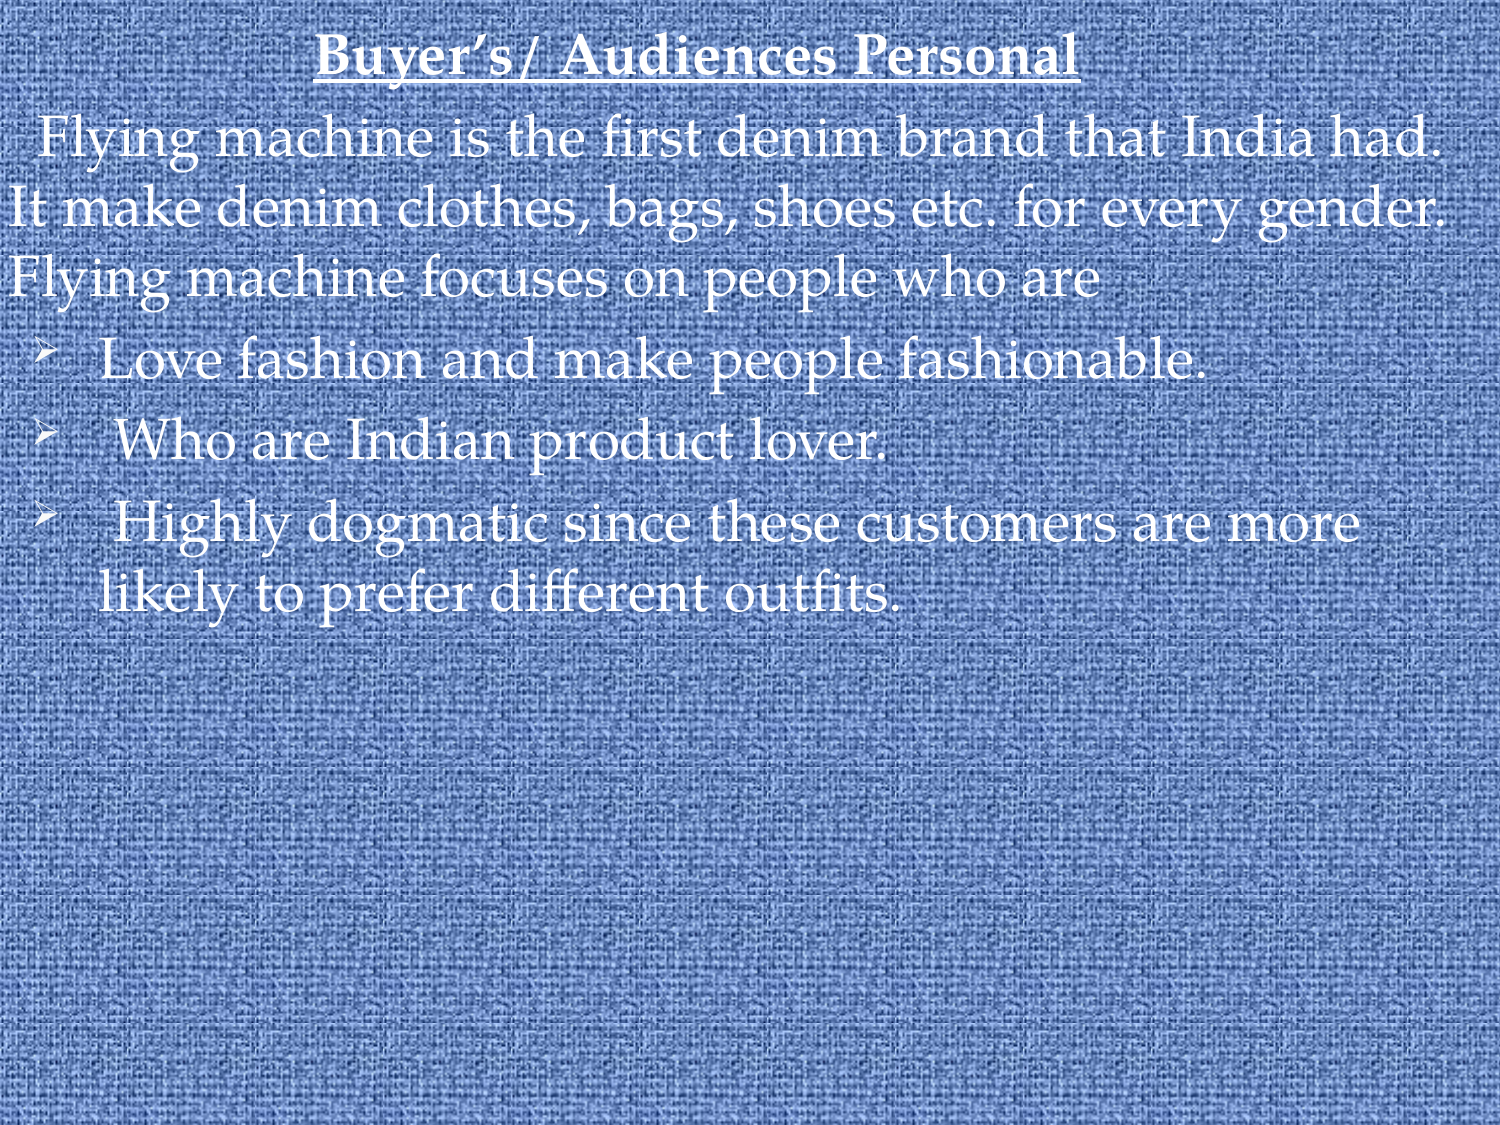

Buyer’s/ Audiences Personal
  Flying machine is the first denim brand that India had. It make denim clothes, bags, shoes etc. for every gender. Flying machine focuses on people who are
Love fashion and make people fashionable.
 Who are Indian product lover.
 Highly dogmatic since these customers are more likely to prefer different outfits.